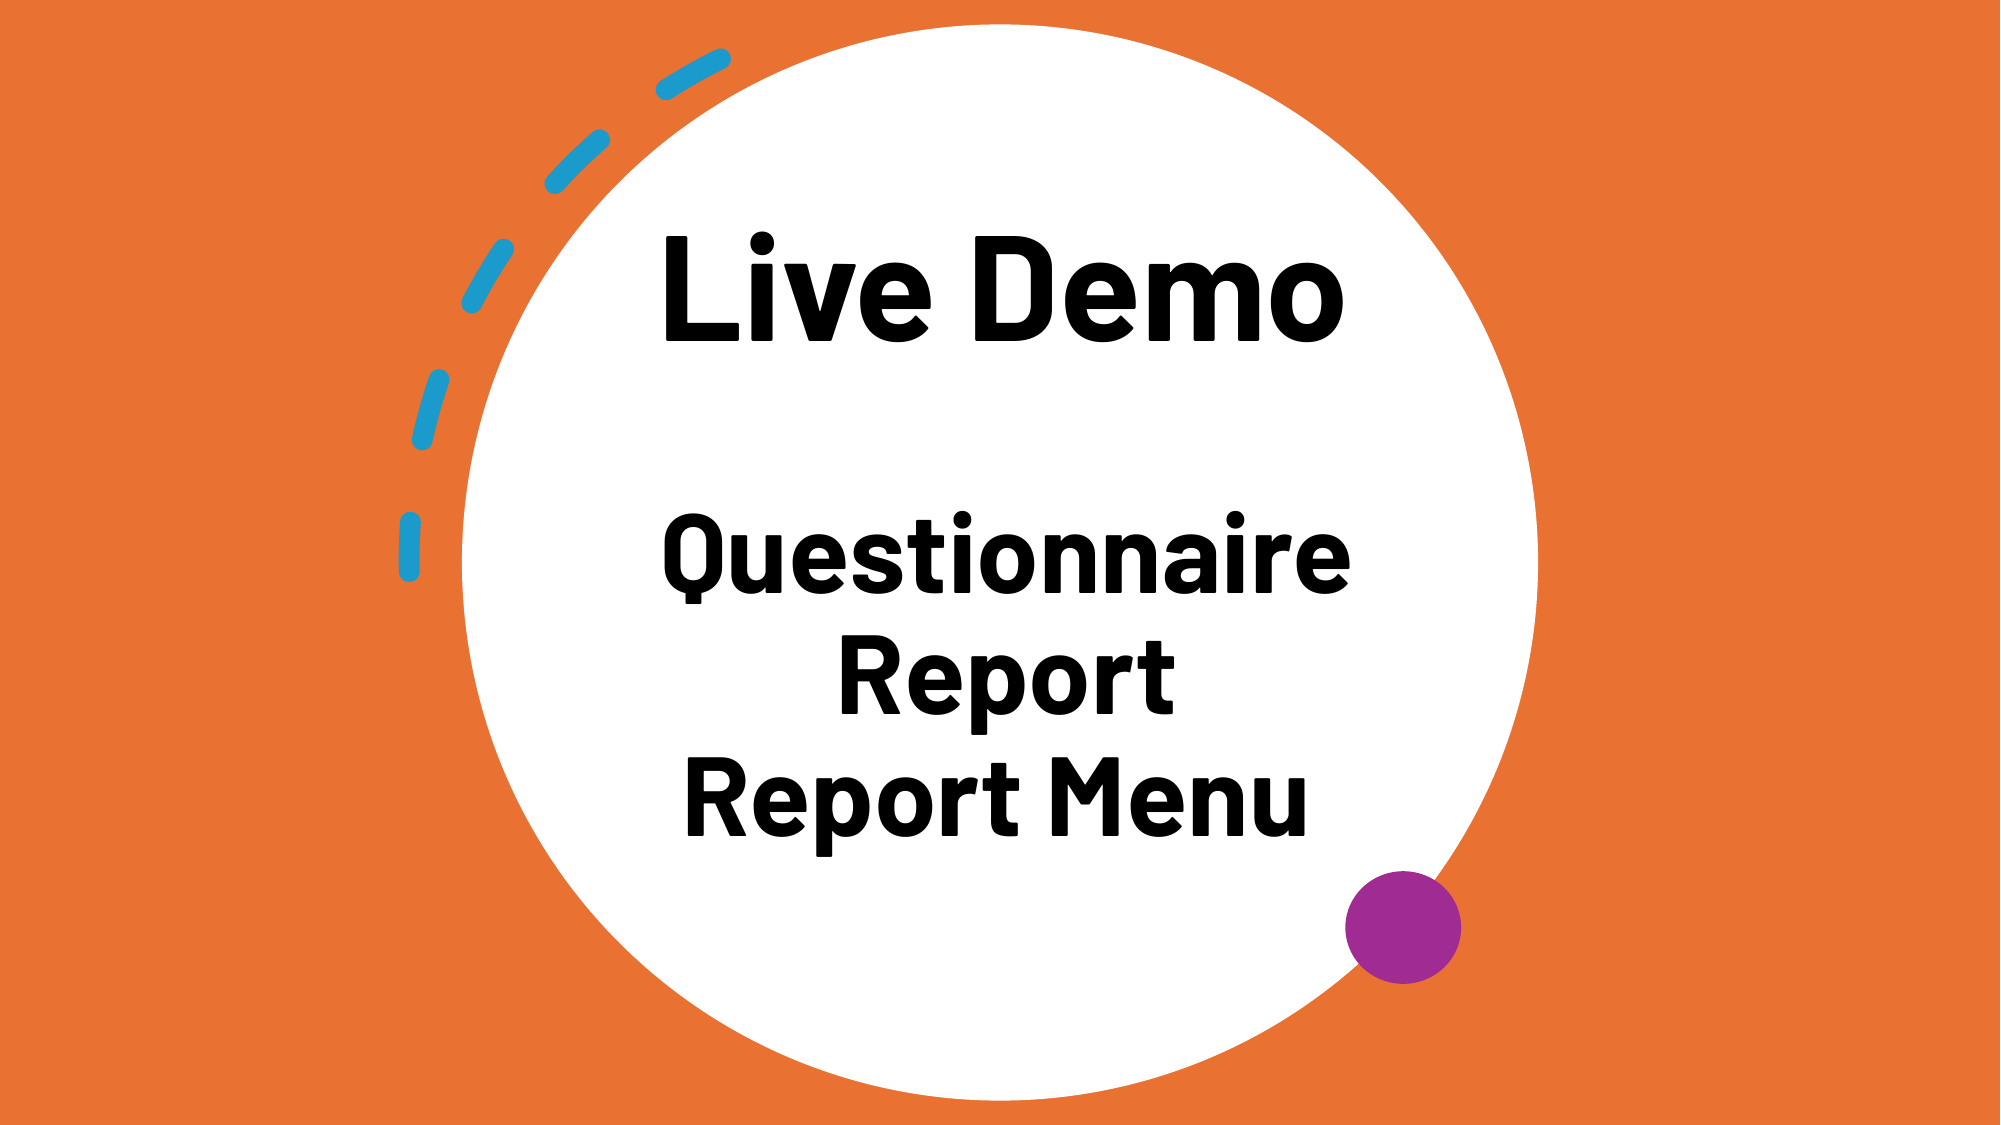

Live Demo​
# Questionnaire Report Report Menu